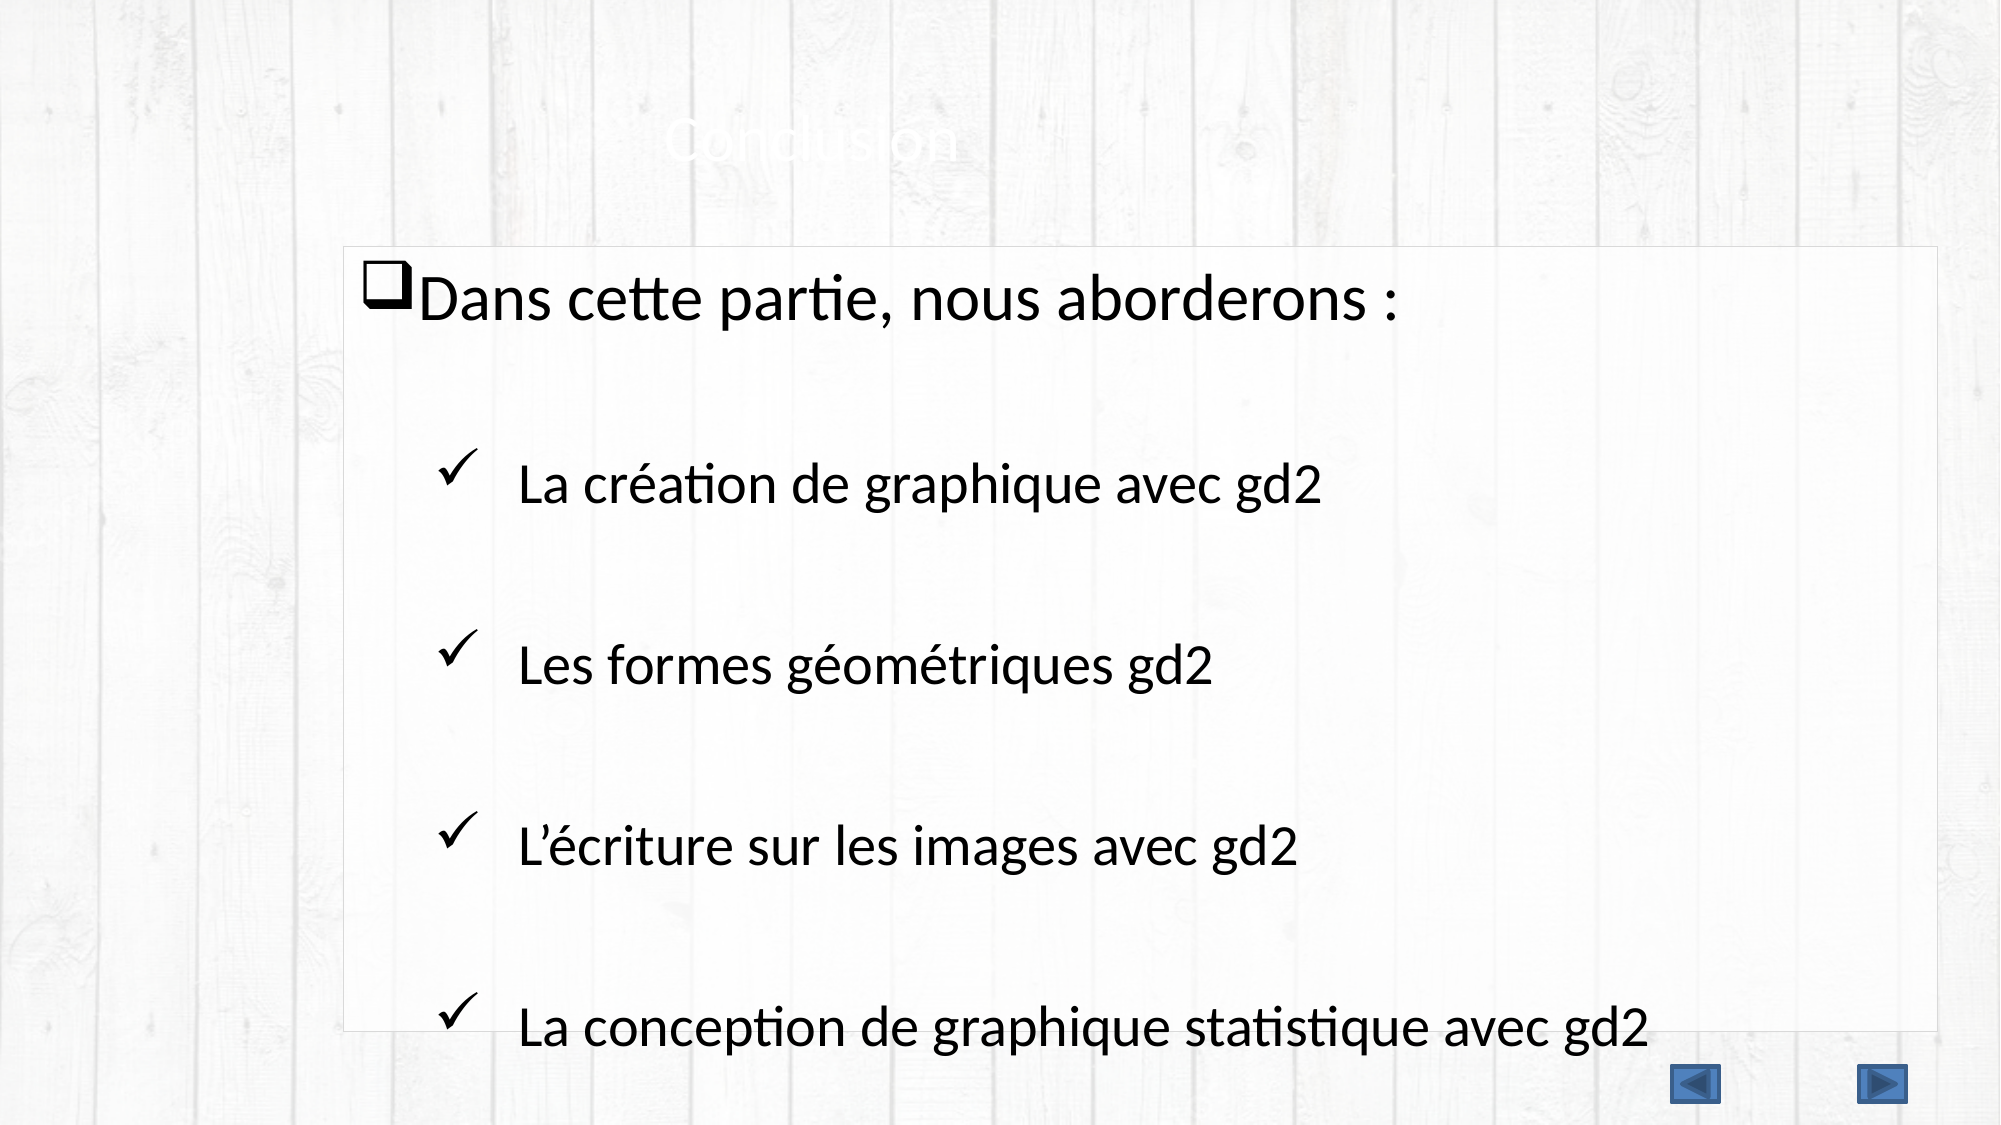

# Conclusion
Dans cette partie, nous aborderons :

La création de graphique avec gd2

Les formes géométriques gd2

L’écriture sur les images avec gd2

La conception de graphique statistique avec gd2